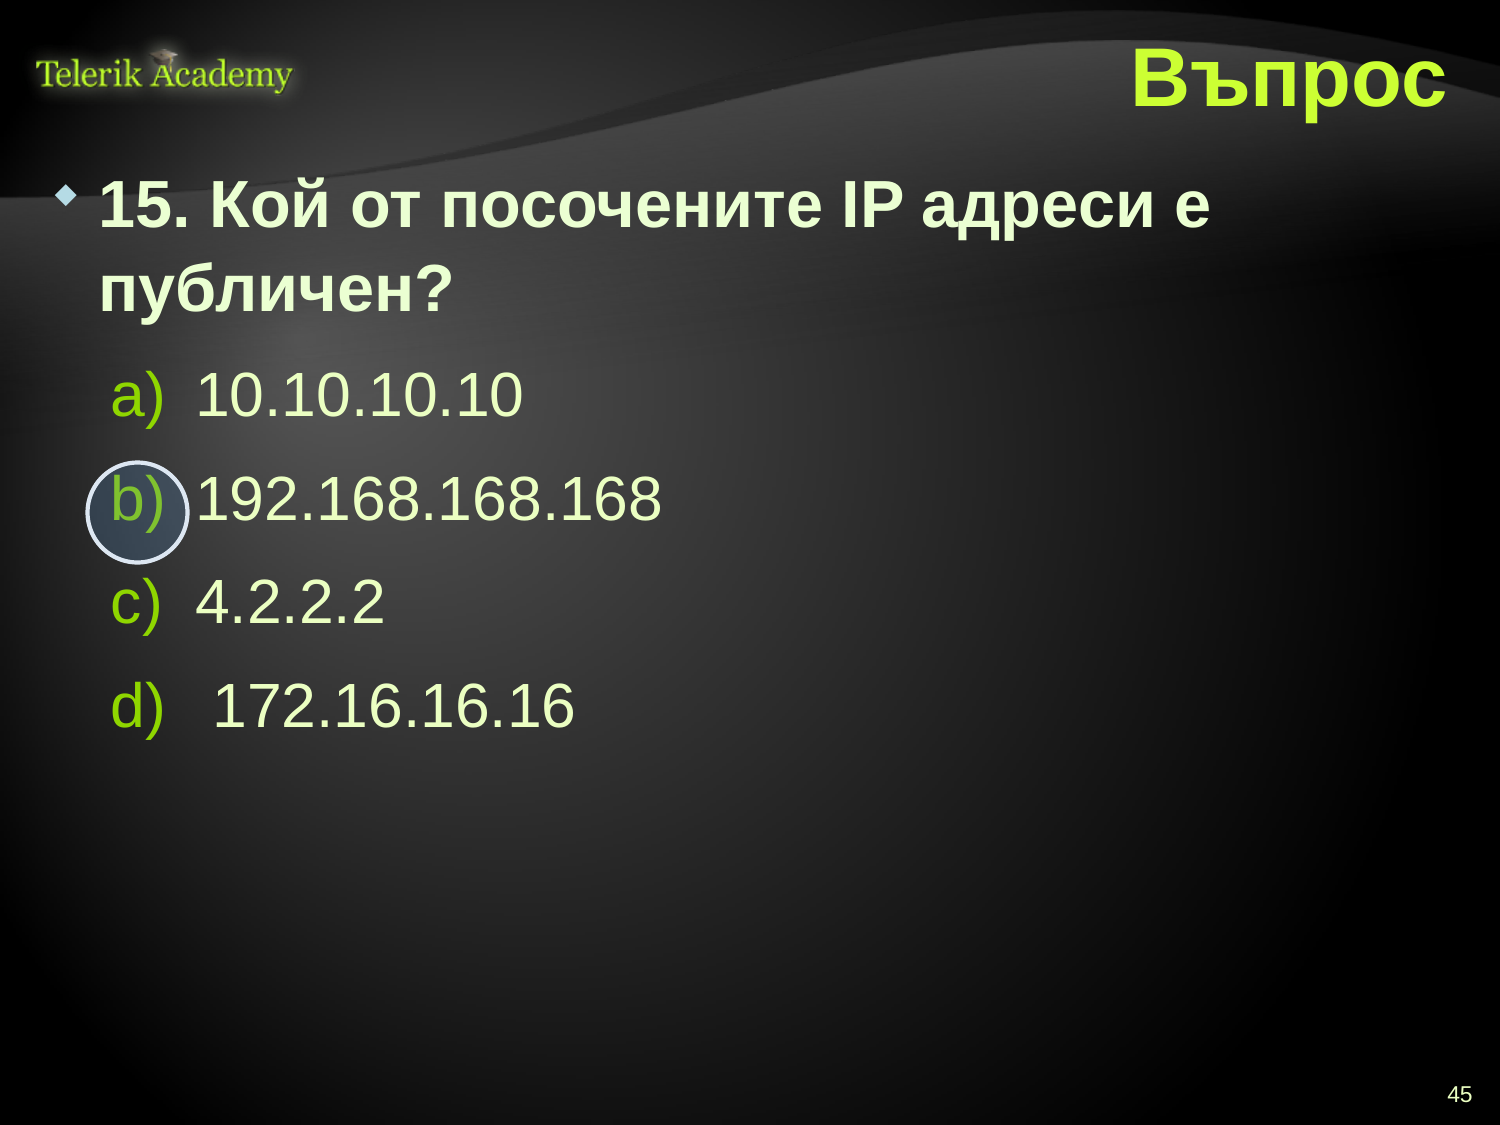

# Въпрос
15. Кой от посочените IP адреси е публичен?
10.10.10.10
192.168.168.168
4.2.2.2
 172.16.16.16

45